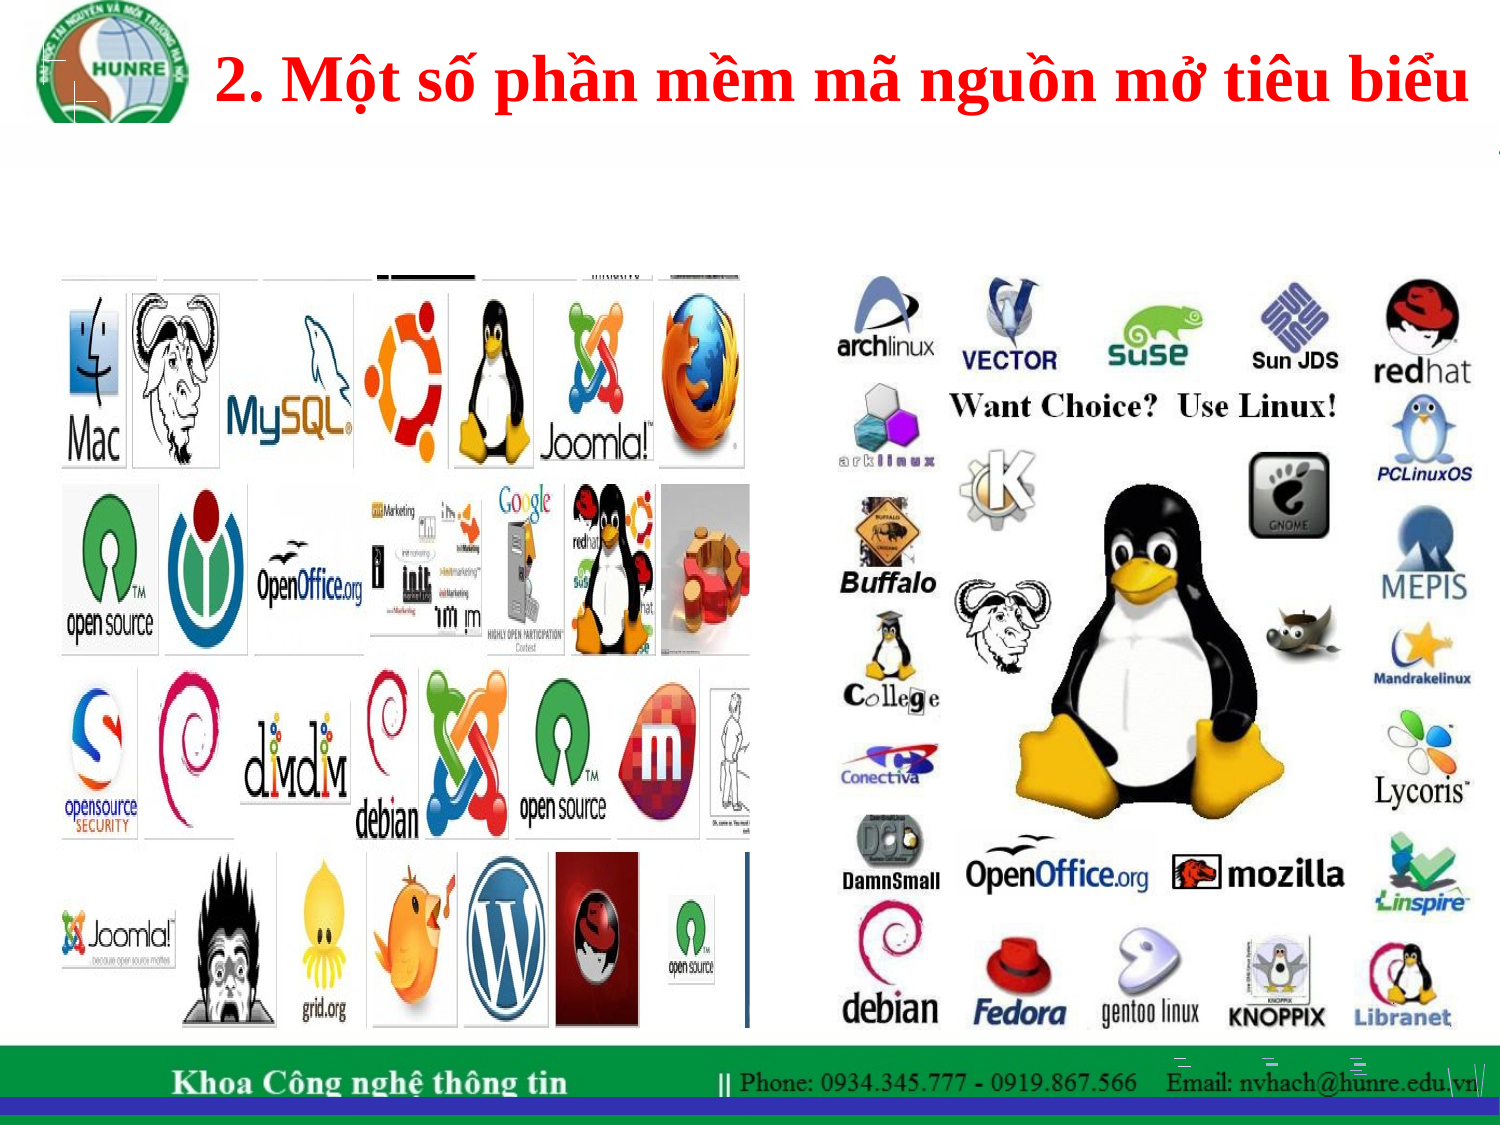

2. Một số phần mềm mã nguồn mở tiêu biểu